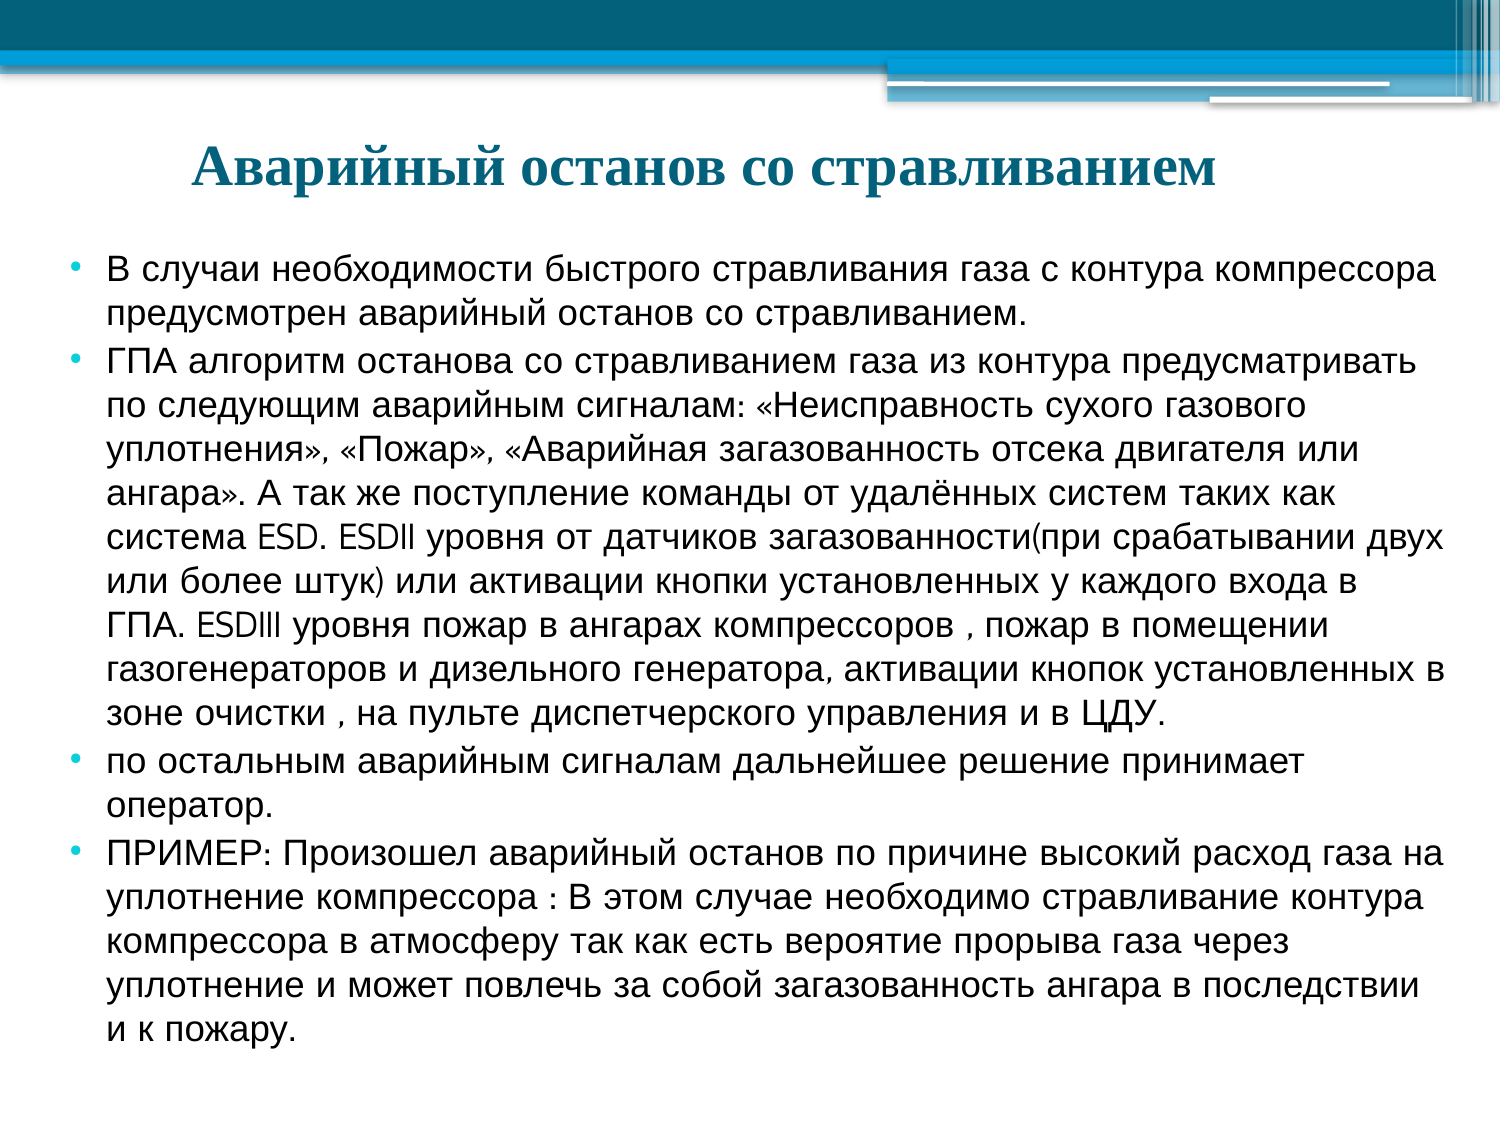

# Аварийный останов со стравливанием
В случаи необходимости быстрого стравливания газа с контура компрессора предусмотрен аварийный останов со стравливанием.
ГПА алгоритм останова со стравливанием газа из контура предусматривать по следующим аварийным сигналам: «Неисправность сухого газового уплотнения», «Пожар», «Аварийная загазованность отсека двигателя или ангара». А так же поступление команды от удалённых систем таких как система ESD. ESDII уровня от датчиков загазованности(при срабатывании двух или более штук) или активации кнопки установленных у каждого входа в ГПА. ESDIII уровня пожар в ангарах компрессоров , пожар в помещении газогенераторов и дизельного генератора, активации кнопок установленных в зоне очистки , на пульте диспетчерского управления и в ЦДУ.
по остальным аварийным сигналам дальнейшее решение принимает оператор.
ПРИМЕР: Произошел аварийный останов по причине высокий расход газа на уплотнение компрессора : В этом случае необходимо стравливание контура компрессора в атмосферу так как есть вероятие прорыва газа через уплотнение и может повлечь за собой загазованность ангара в последствии и к пожару.